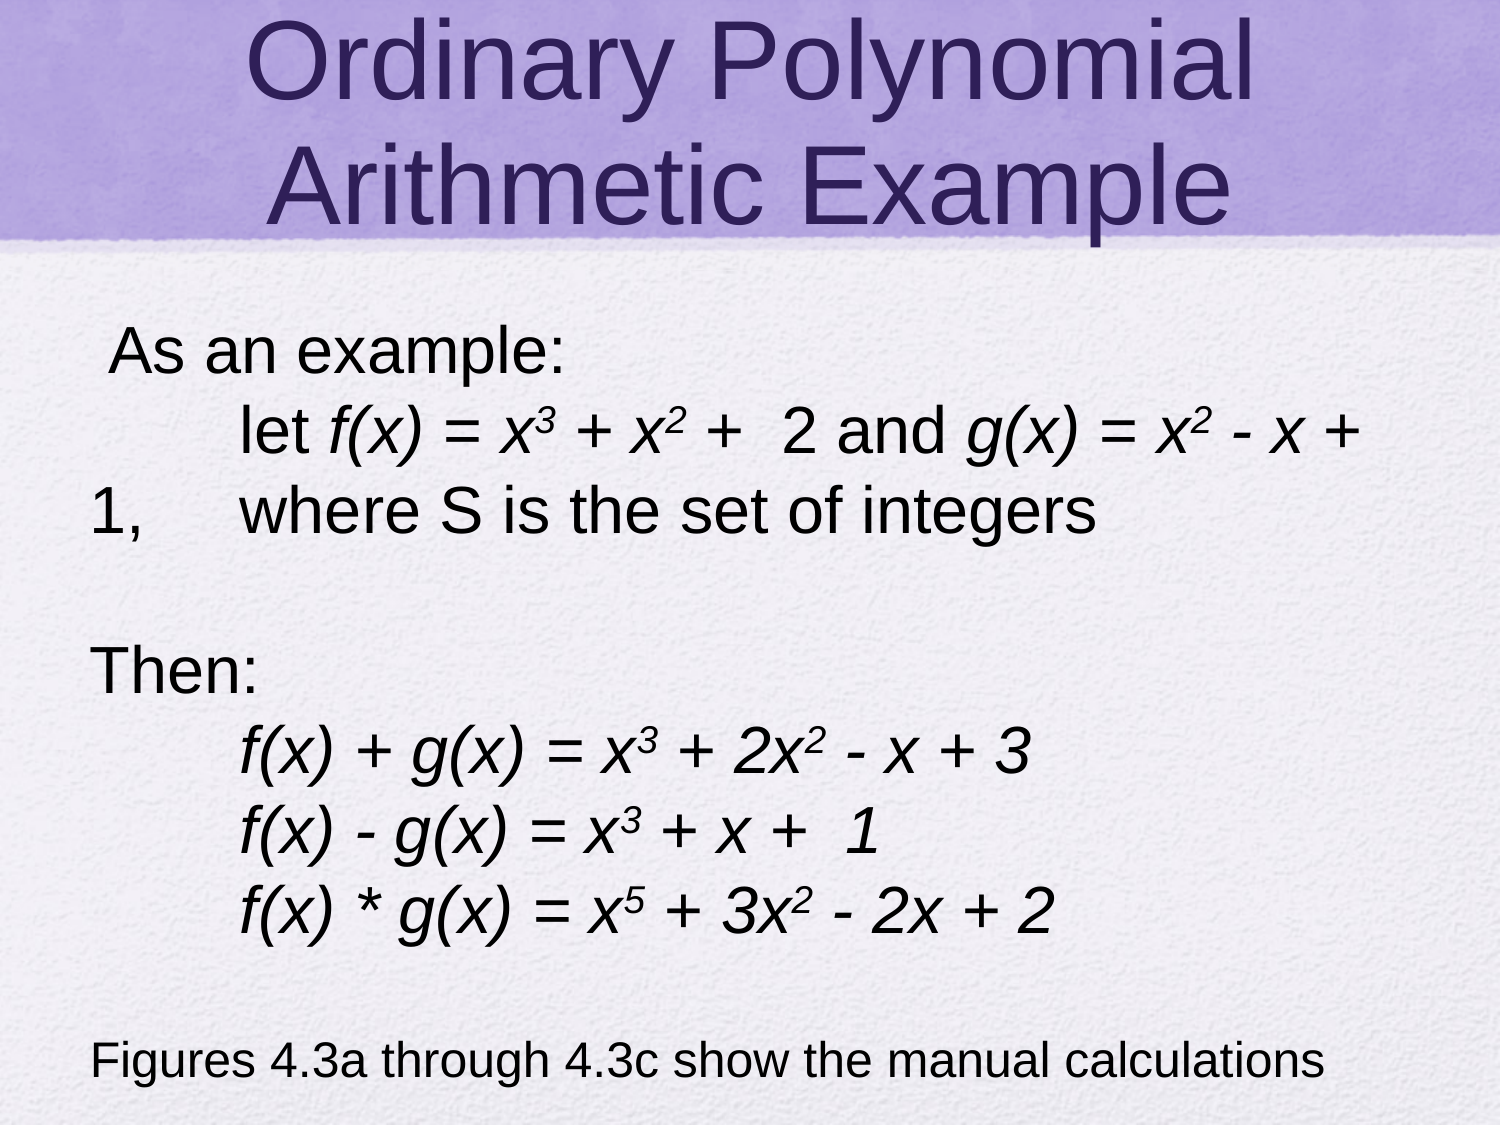

# Ordinary Polynomial Arithmetic Example
 As an example:
	let f(x) = x3 + x2 +  2 and g(x) = x2 - x +  1, 	where S is the set of integers

Then:
	f(x) + g(x) = x3 + 2x2 - x + 3
	f(x) - g(x) = x3 + x +  1
	f(x) * g(x) = x5 + 3x2 - 2x + 2

Figures 4.3a through 4.3c show the manual calculations